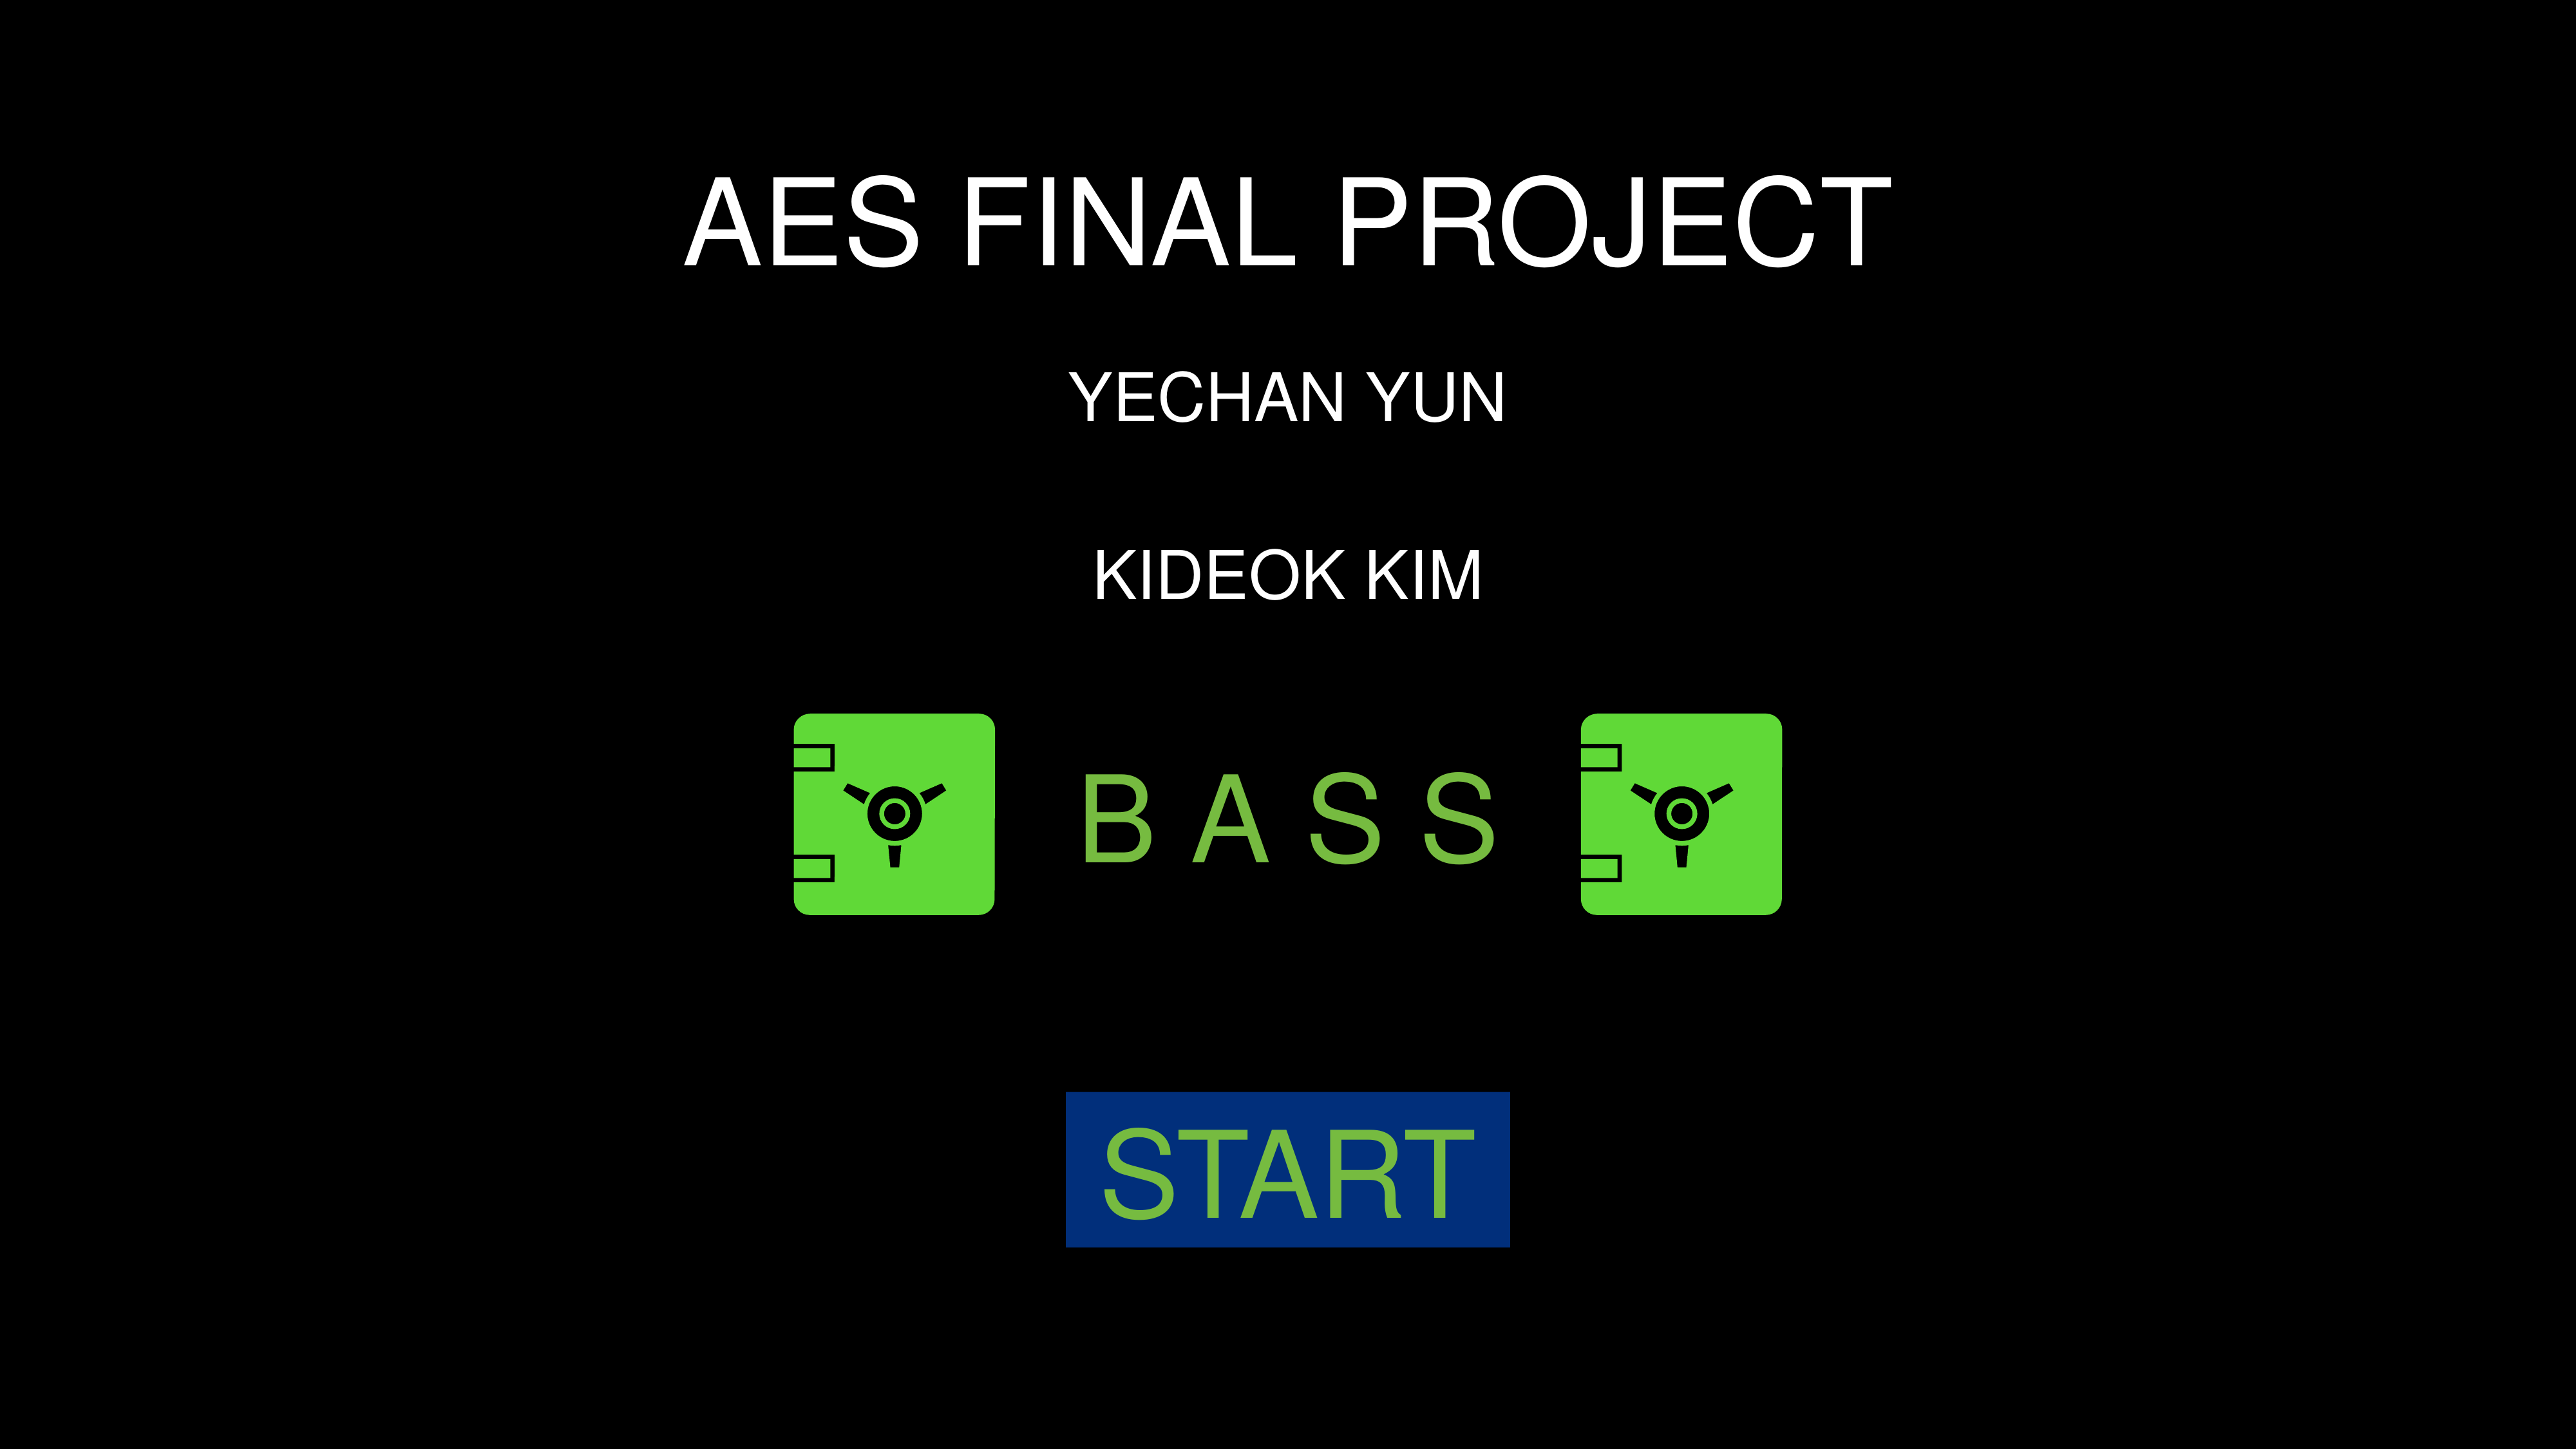

AES FINAL PROJECT
YECHAN YUN
KIDEOK KIM

B A S S
START